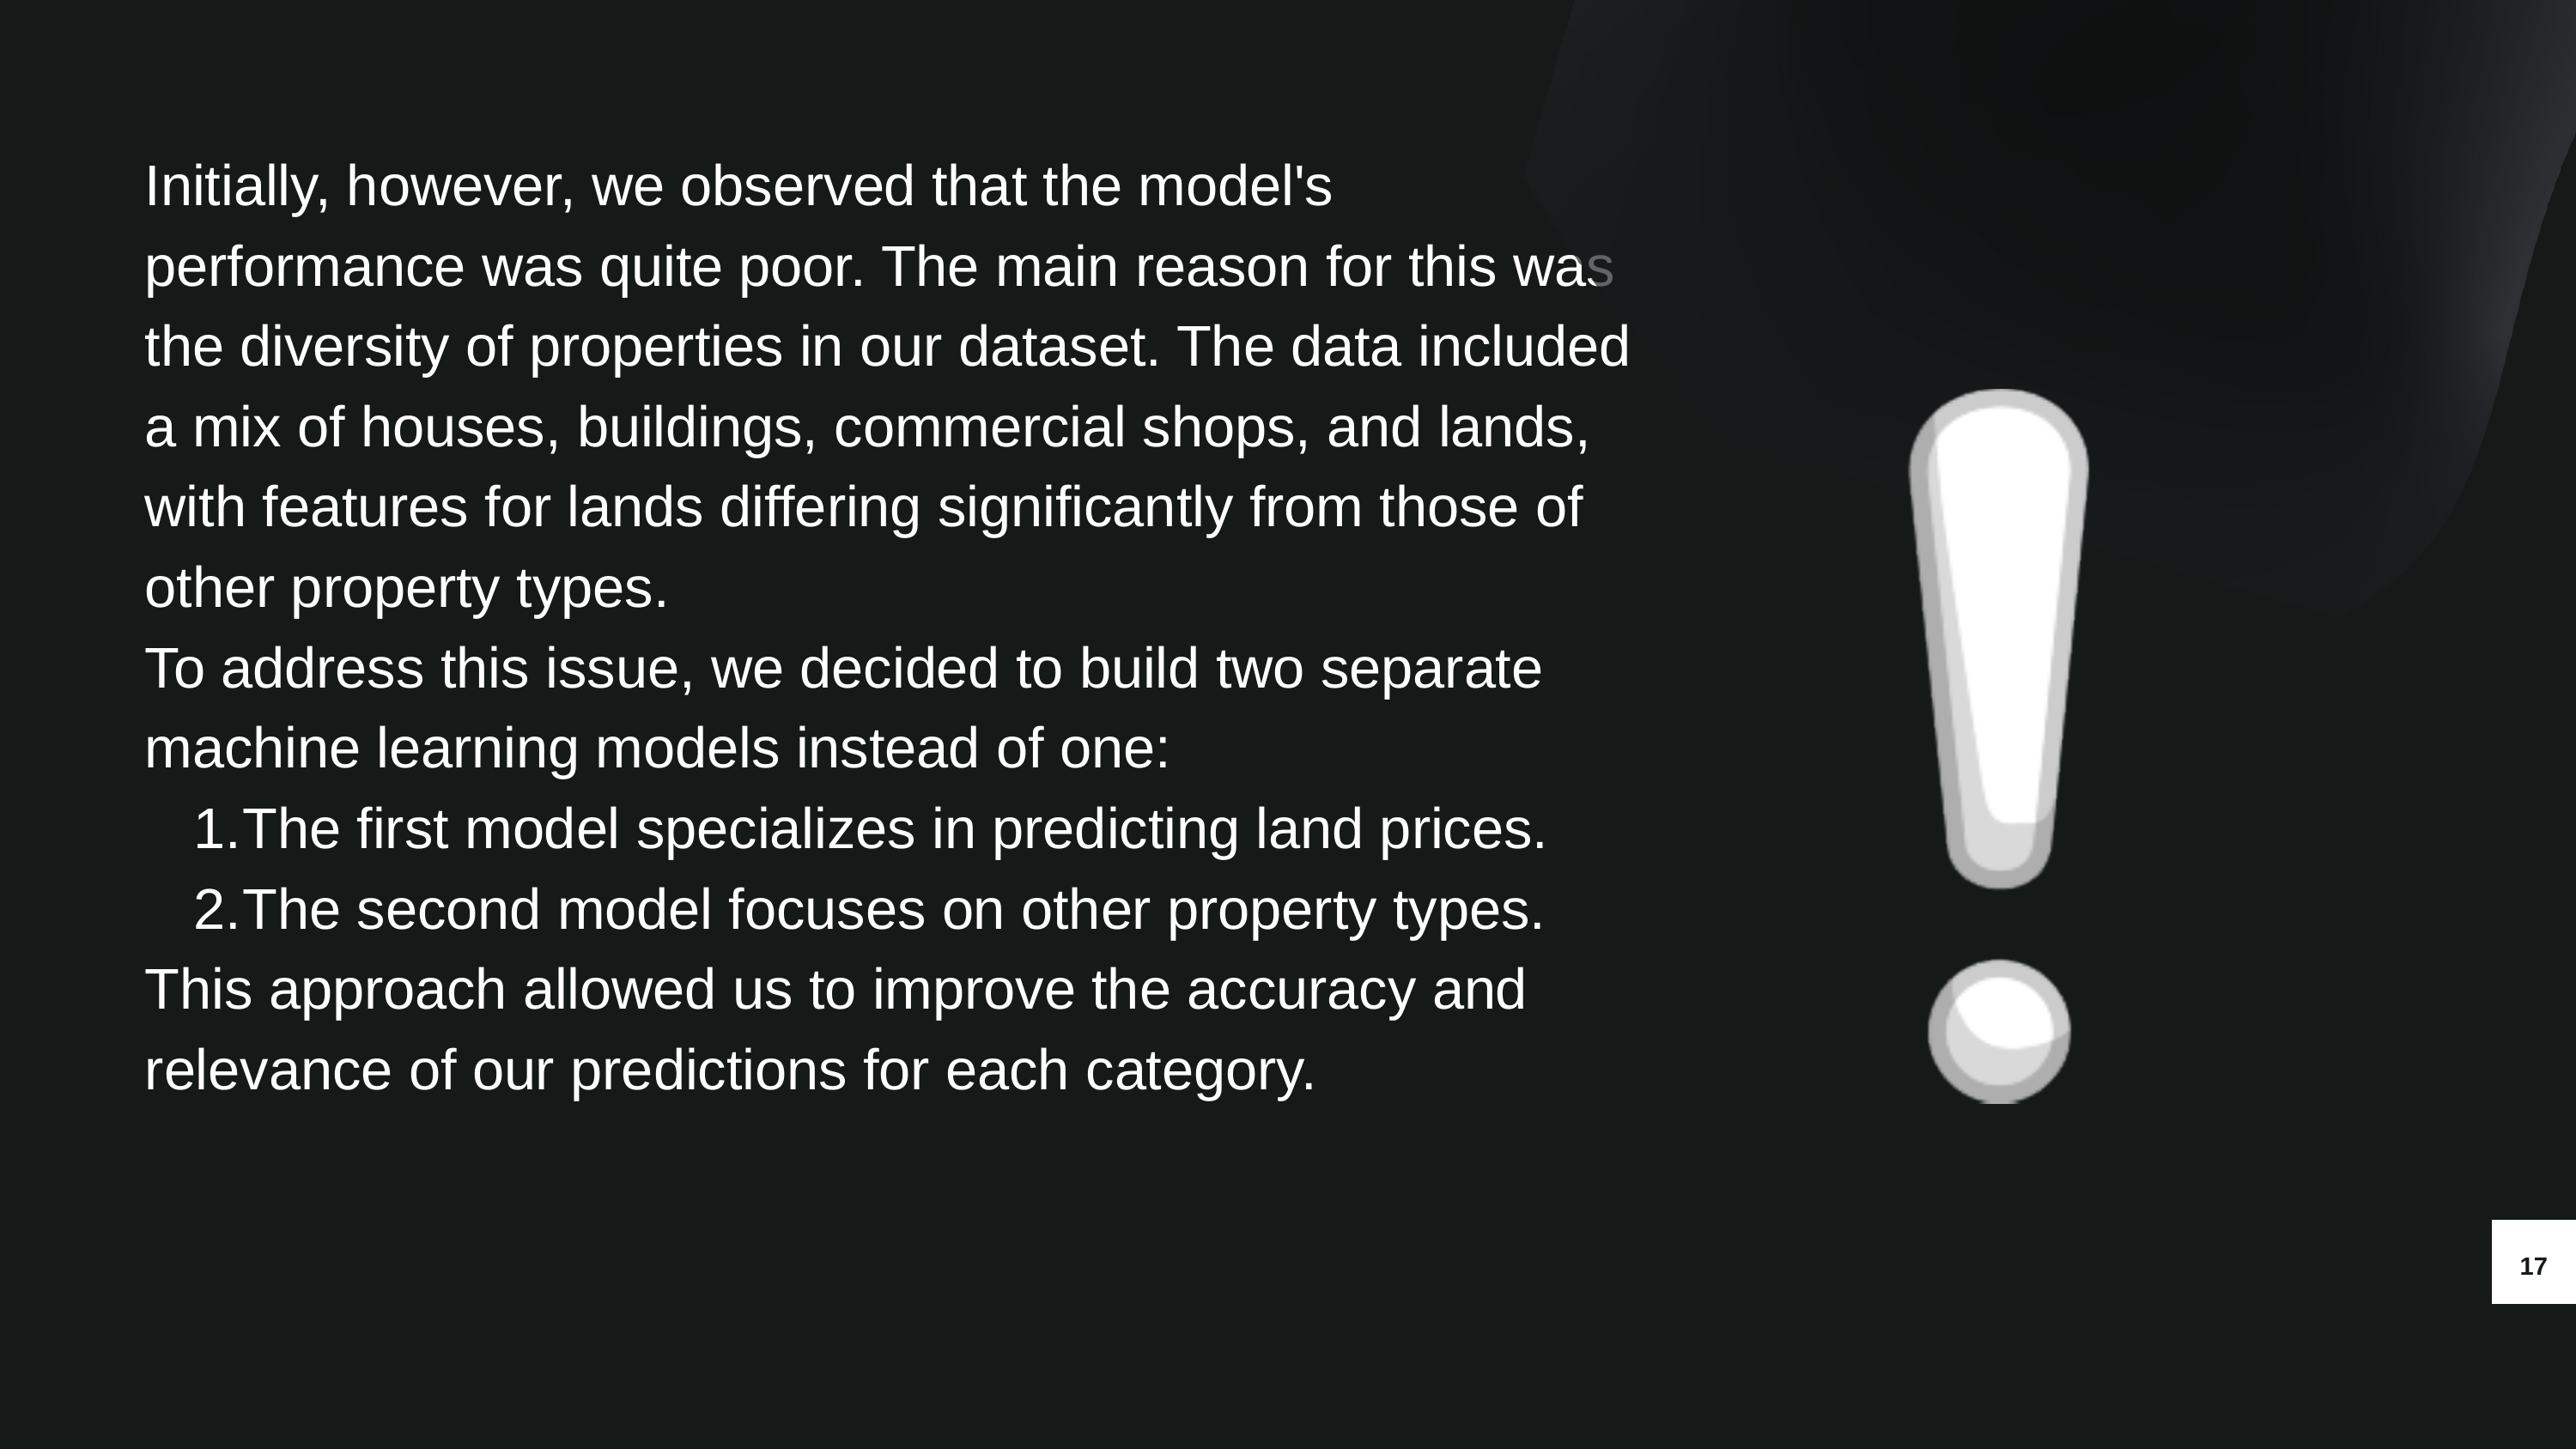

Initially, however, we observed that the model's performance was quite poor. The main reason for this was the diversity of properties in our dataset. The data included a mix of houses, buildings, commercial shops, and lands, with features for lands differing significantly from those of other property types.
To address this issue, we decided to build two separate machine learning models instead of one:
The first model specializes in predicting land prices.
The second model focuses on other property types.
This approach allowed us to improve the accuracy and relevance of our predictions for each category.

17